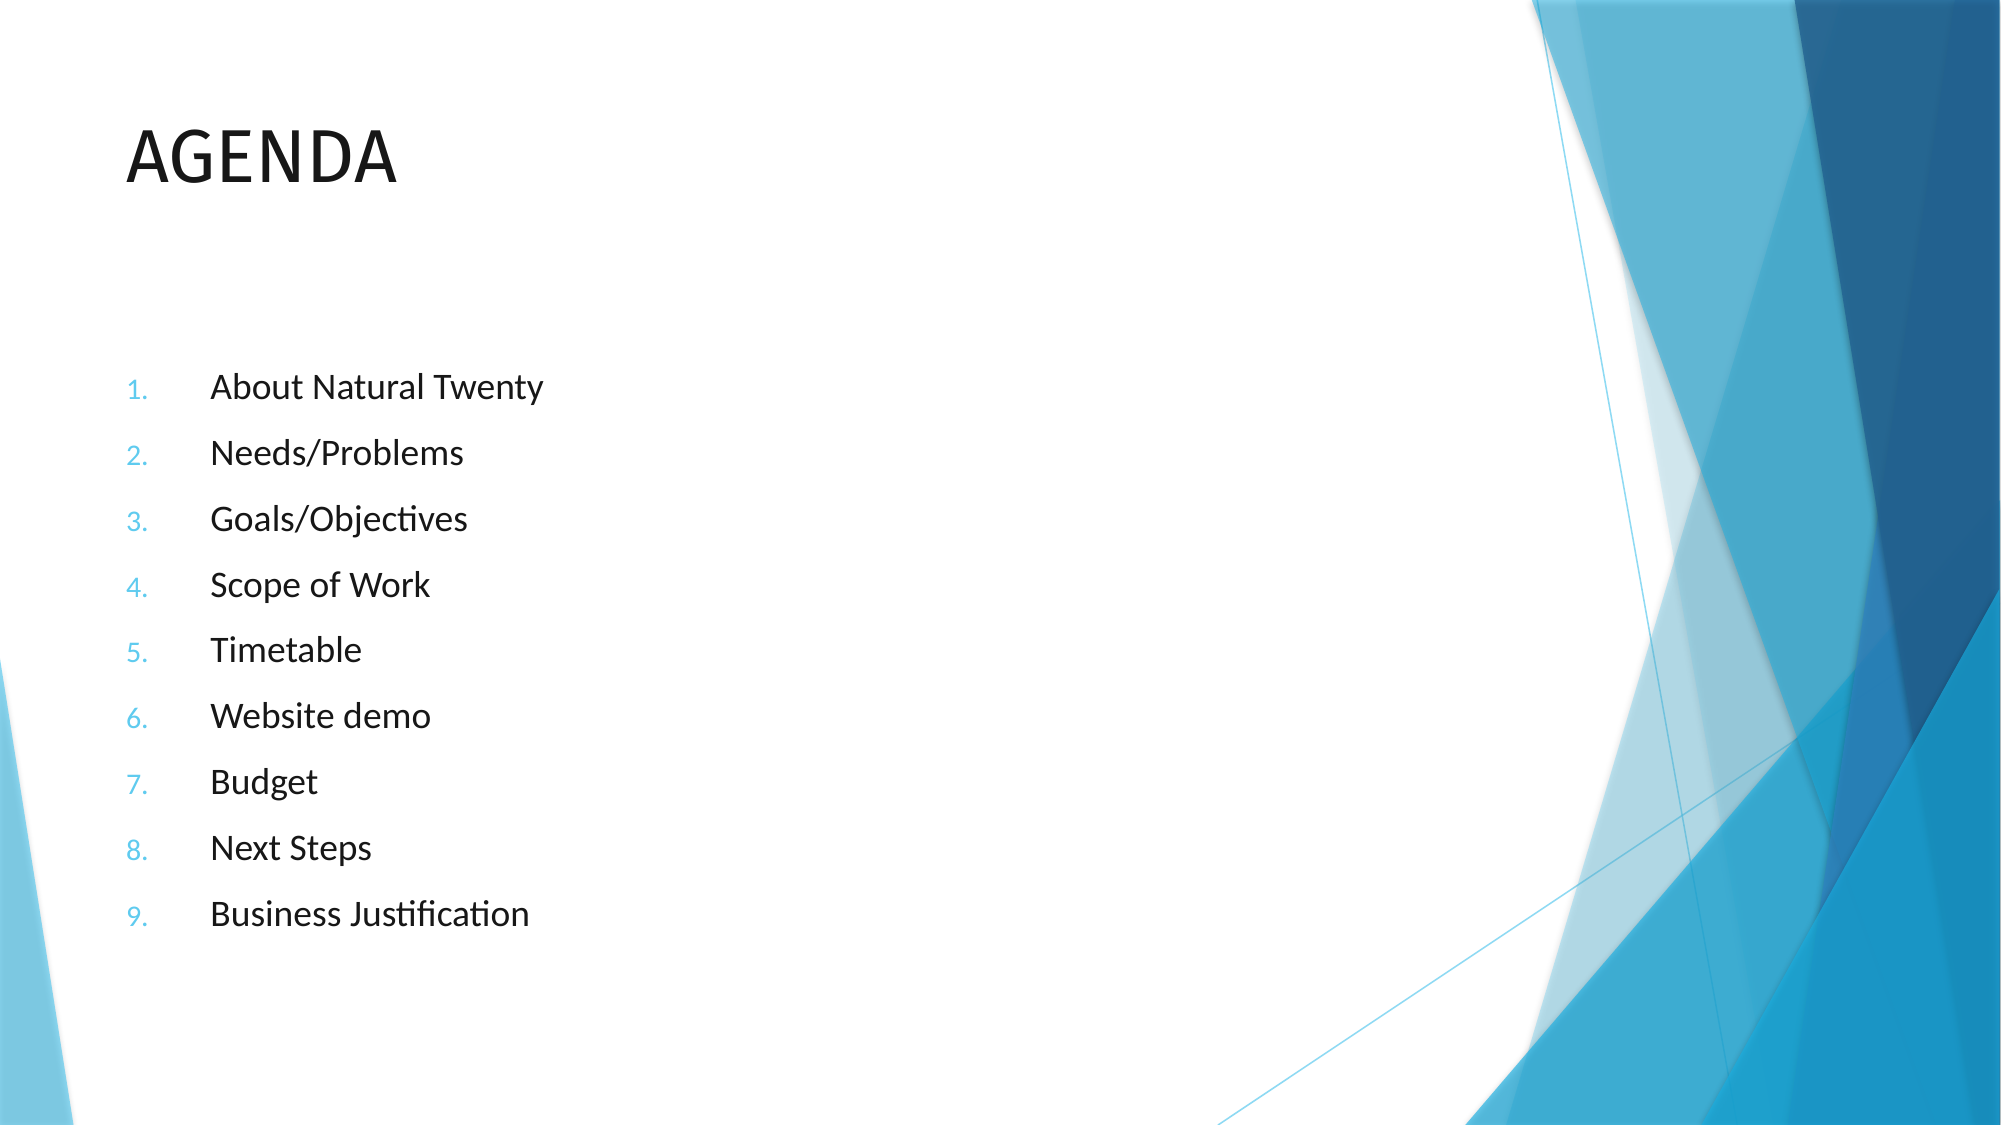

# AGENDA
About Natural Twenty
Needs/Problems
Goals/Objectives
Scope of Work
Timetable
Website demo
Budget
Next Steps
Business Justification